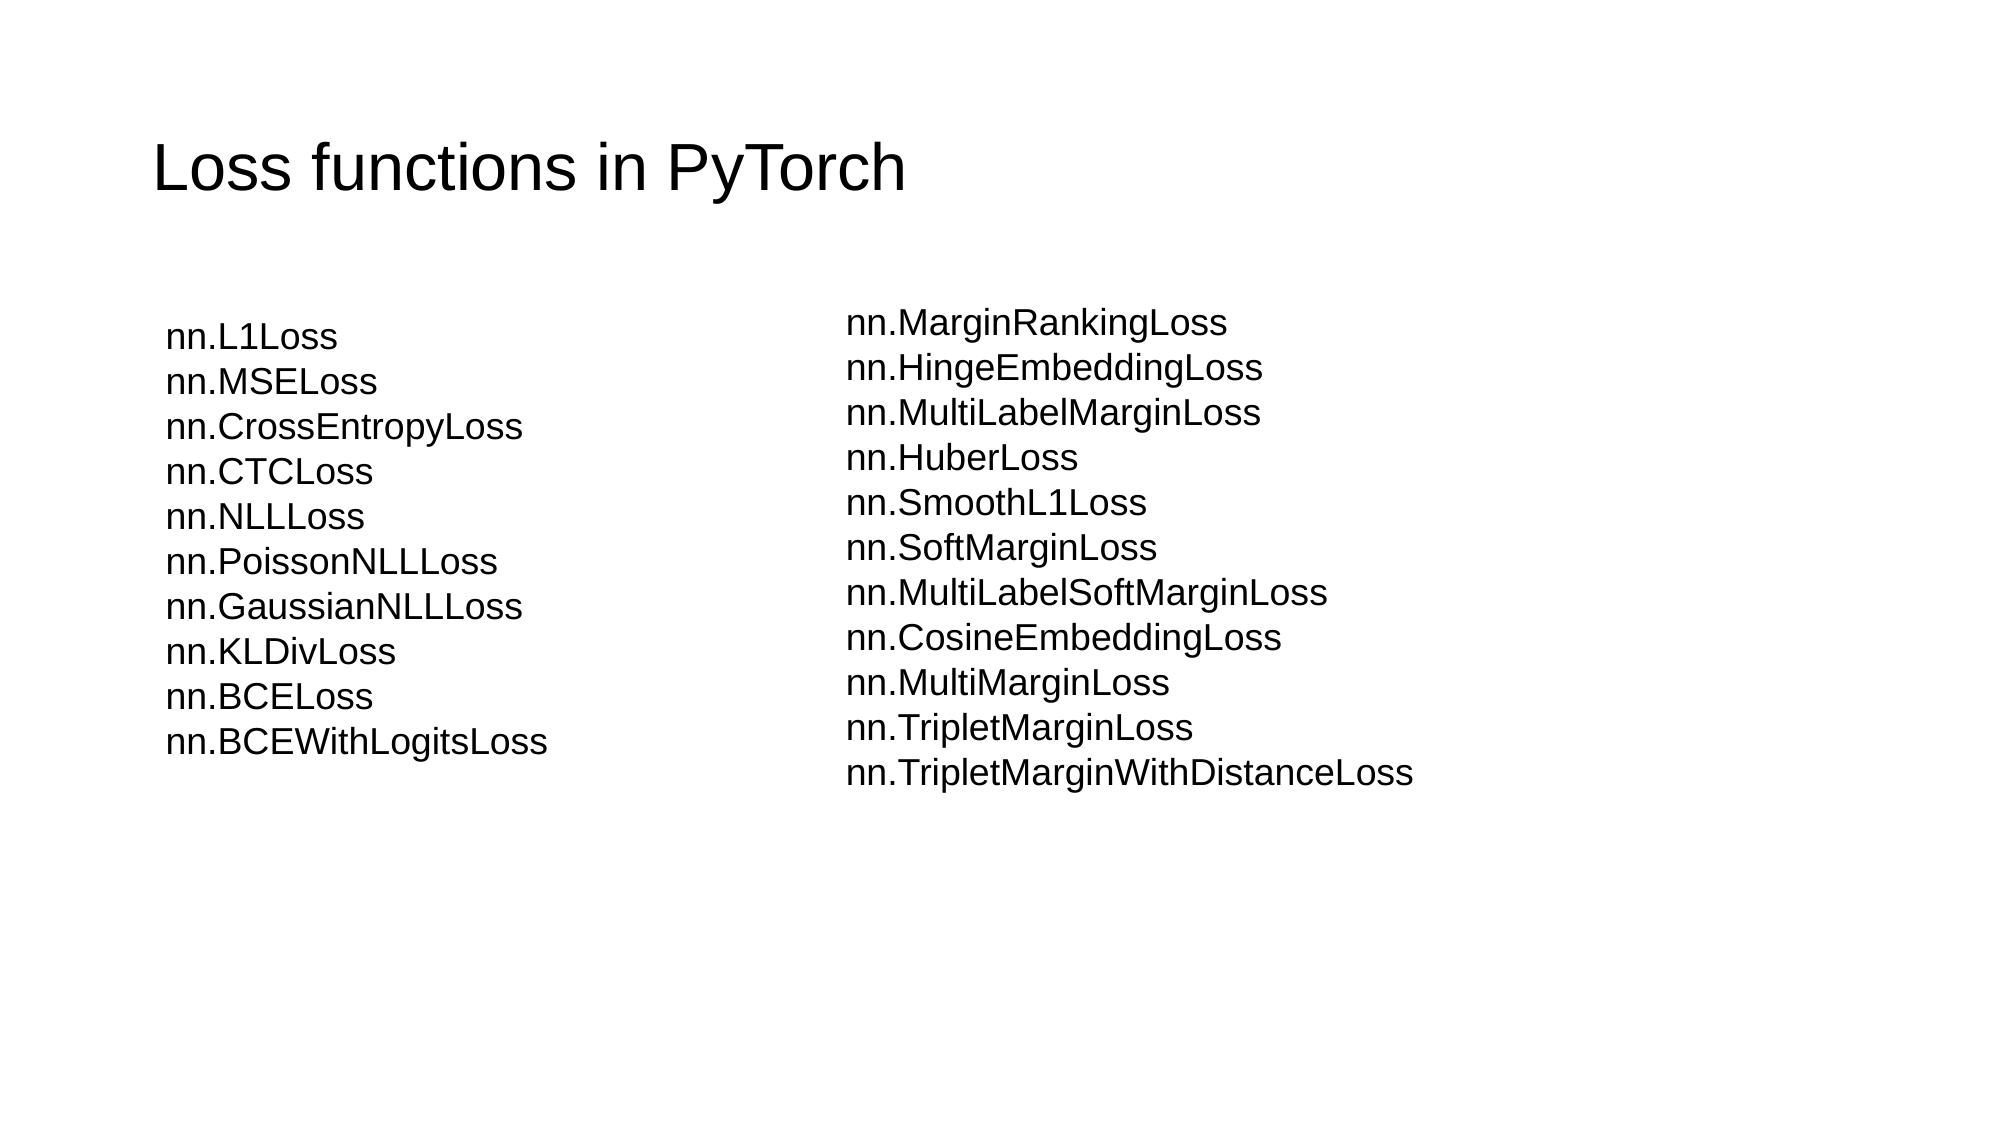

# Loss functions in PyTorch
nn.MarginRankingLoss
nn.HingeEmbeddingLoss
nn.MultiLabelMarginLoss
nn.HuberLoss
nn.SmoothL1Loss
nn.SoftMarginLoss
nn.MultiLabelSoftMarginLoss
nn.CosineEmbeddingLoss
nn.MultiMarginLoss
nn.TripletMarginLoss
nn.TripletMarginWithDistanceLoss
nn.L1Loss
nn.MSELoss
nn.CrossEntropyLoss
nn.CTCLoss
nn.NLLLoss
nn.PoissonNLLLoss
nn.GaussianNLLLoss
nn.KLDivLoss
nn.BCELoss
nn.BCEWithLogitsLoss